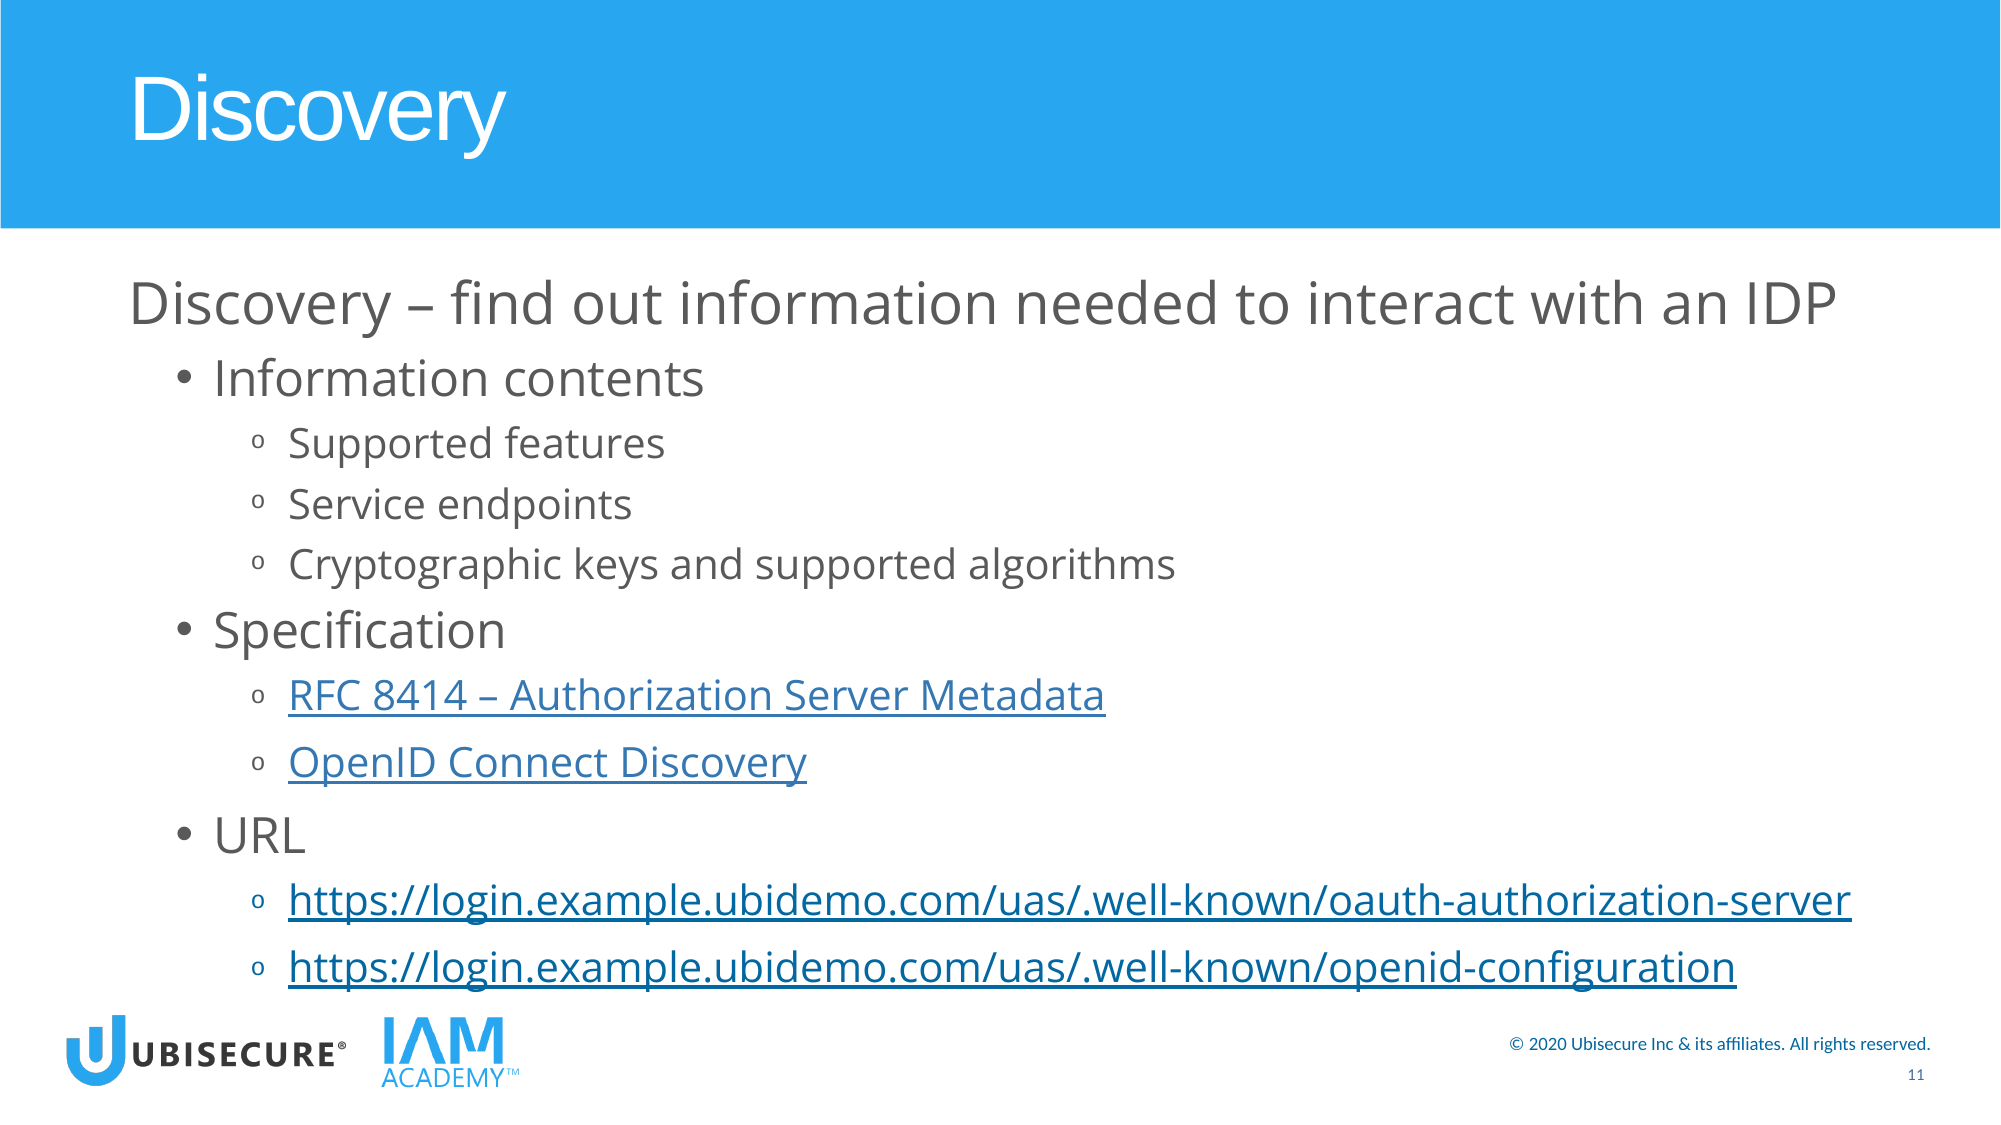

# Discovery
Discovery – find out information needed to interact with an IDP
Information contents
Supported features
Service endpoints
Cryptographic keys and supported algorithms
Specification
RFC 8414 – Authorization Server Metadata
OpenID Connect Discovery
URL
https://login.example.ubidemo.com/uas/.well-known/oauth-authorization-server
https://login.example.ubidemo.com/uas/.well-known/openid-configuration
11